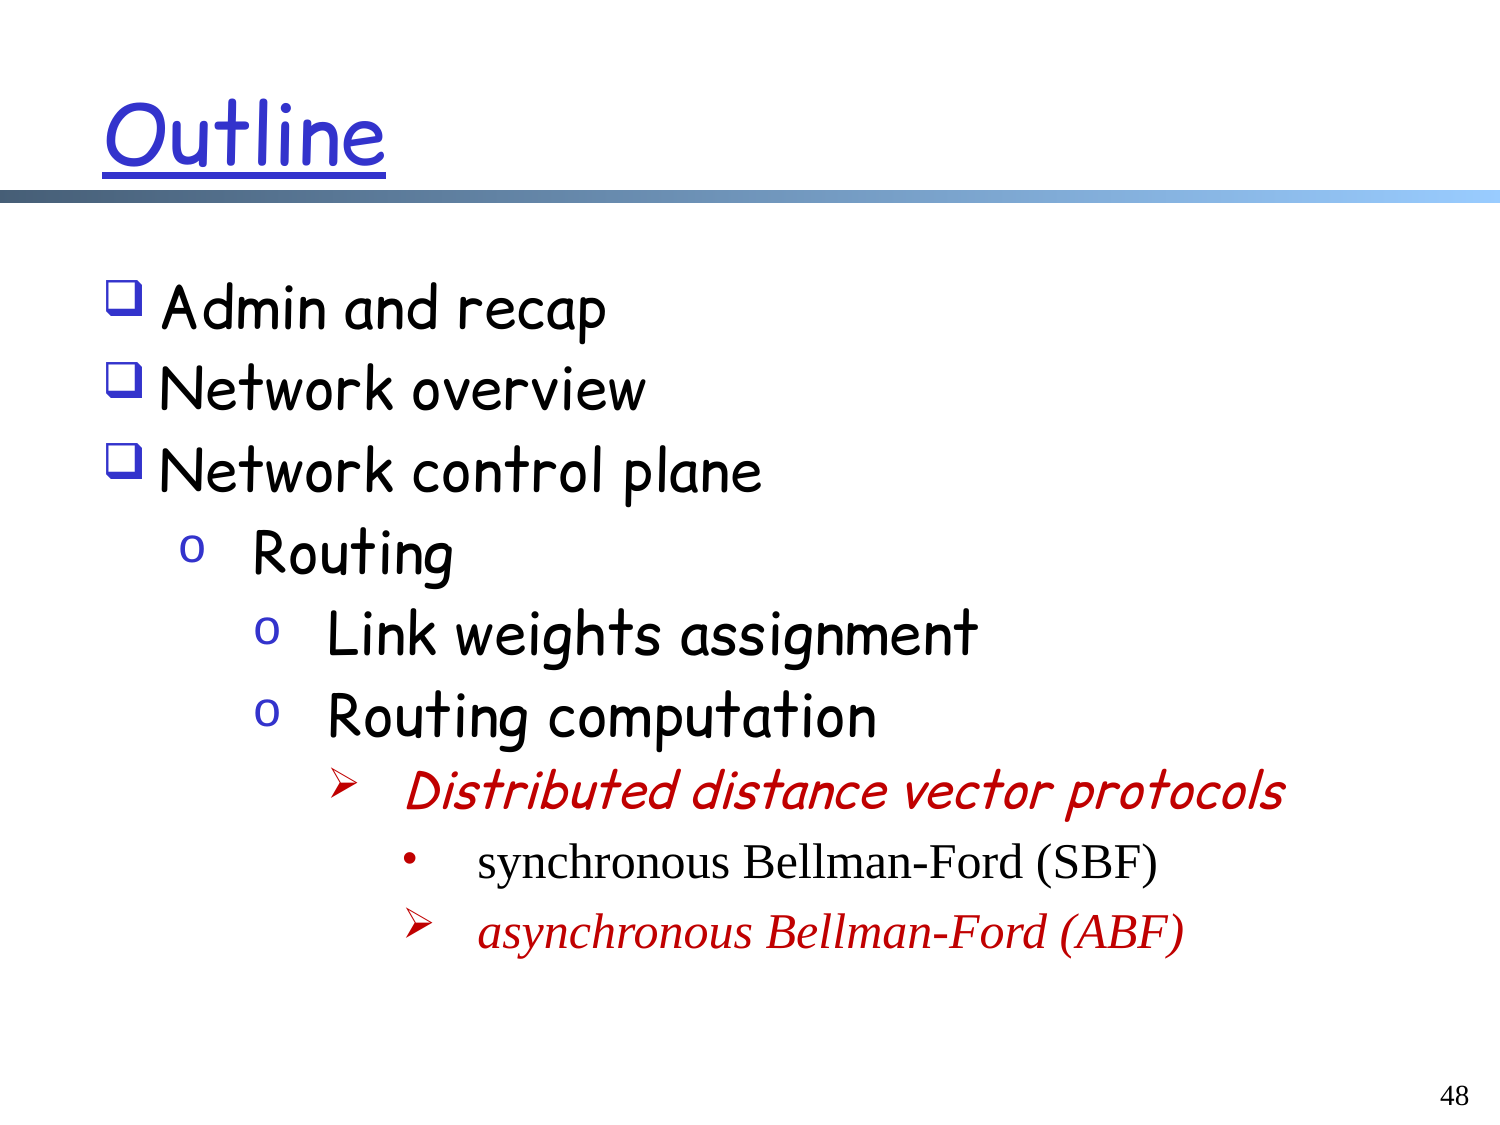

Outline
Admin and recap
Network overview
Network control plane
Routing
Link weights assignment
Routing computation
Distributed distance vector protocols
synchronous Bellman-Ford (SBF)
asynchronous Bellman-Ford (ABF)

48